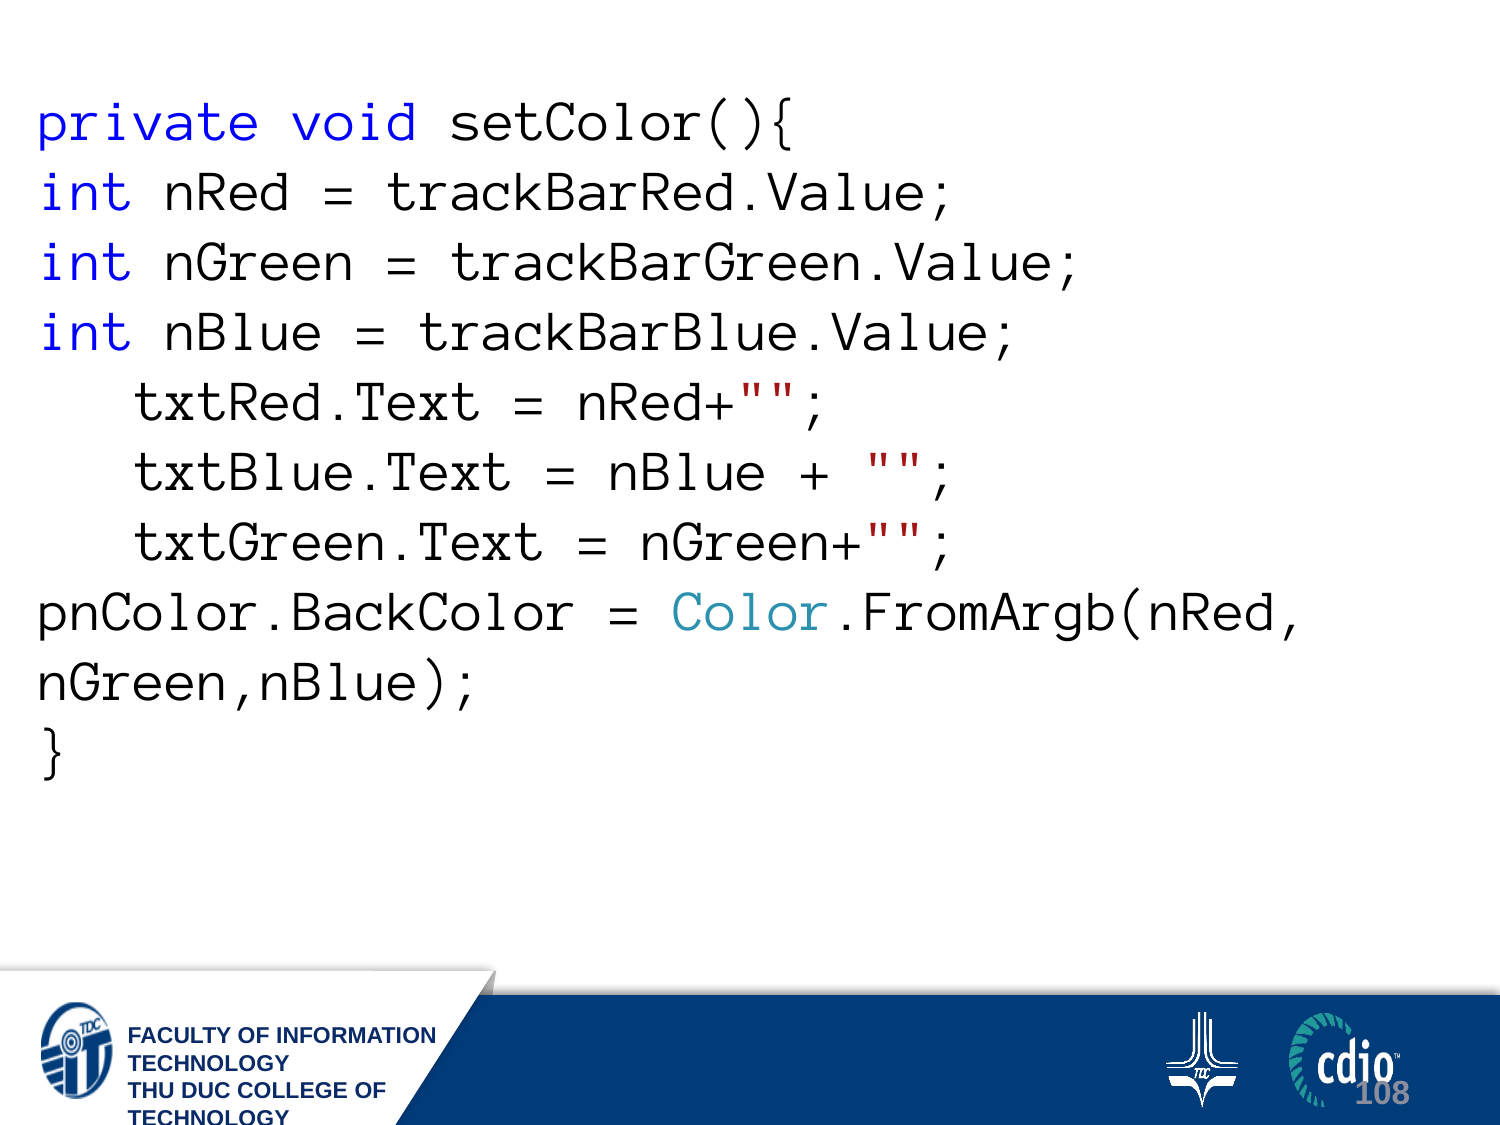

private void setColor(){
int nRed = trackBarRed.Value;
int nGreen = trackBarGreen.Value;
int nBlue = trackBarBlue.Value;
   txtRed.Text = nRed+"";
   txtBlue.Text = nBlue + "";
   txtGreen.Text = nGreen+"";
pnColor.BackColor = Color.FromArgb(nRed, nGreen,nBlue);
}
108